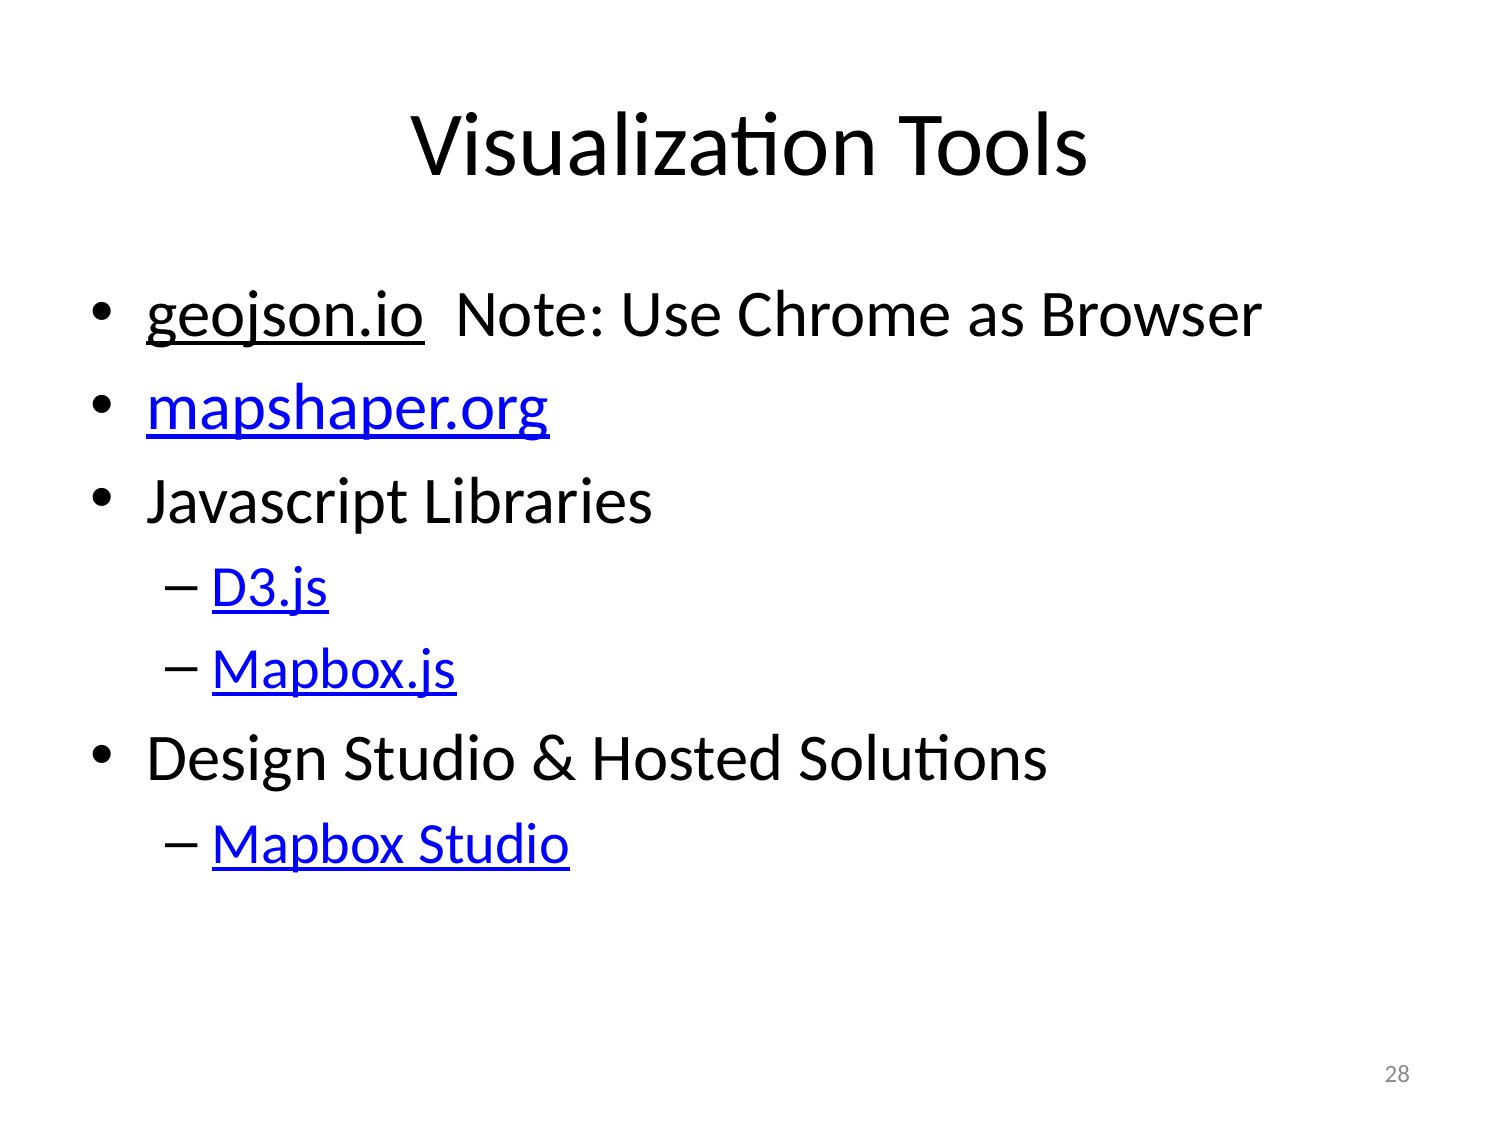

# Visualization Tools
geojson.io  Note: Use Chrome as Browser
mapshaper.org
Javascript Libraries
D3.js
Mapbox.js
Design Studio & Hosted Solutions
Mapbox Studio
28